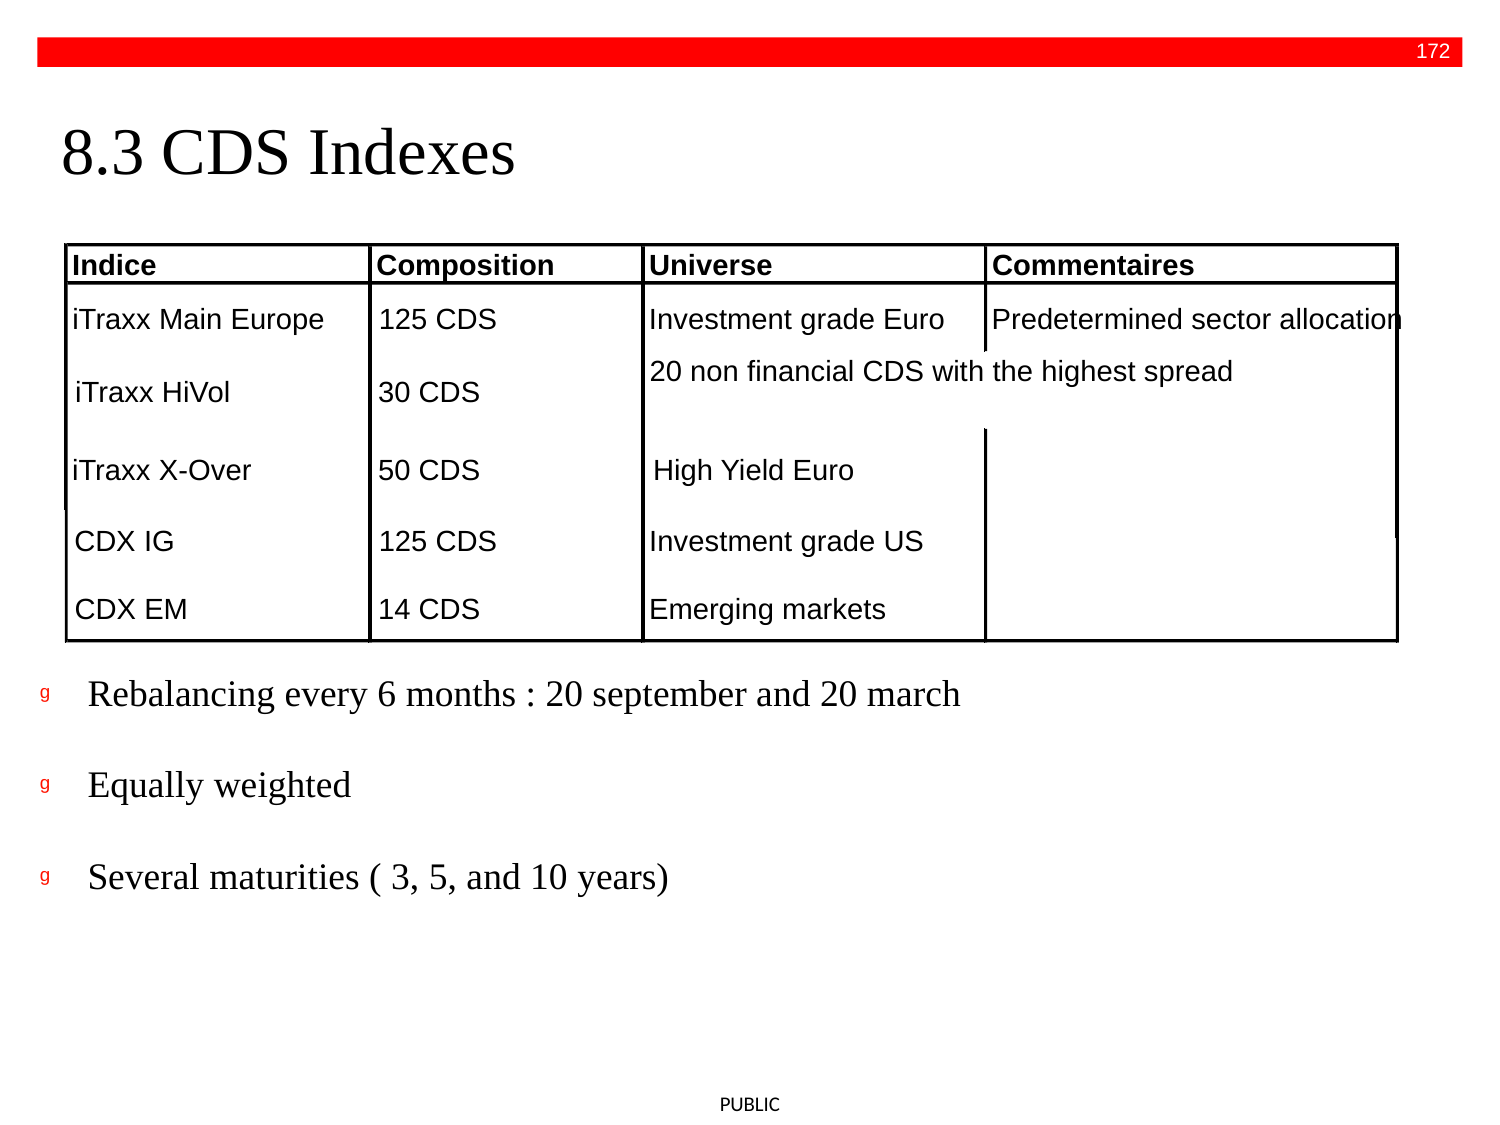

8.3 CDS Indexes

Indice

Composition

Universe

Commentaires

iTraxx Main Europe
125 CDS
Investment grade Euro
Predetermined sector allocation
20 non financial CDS with the highest spread
iTraxx HiVol
30 CDS

iTraxx X-Over
50 CDS
High Yield Euro
CDX IG
125 CDS
Investment grade US
CDX EM
14 CDS
Emerging markets

Rebalancing every 6 months : 20 september and 20 march

Equally weighted

Several maturities ( 3, 5, and 10 years)